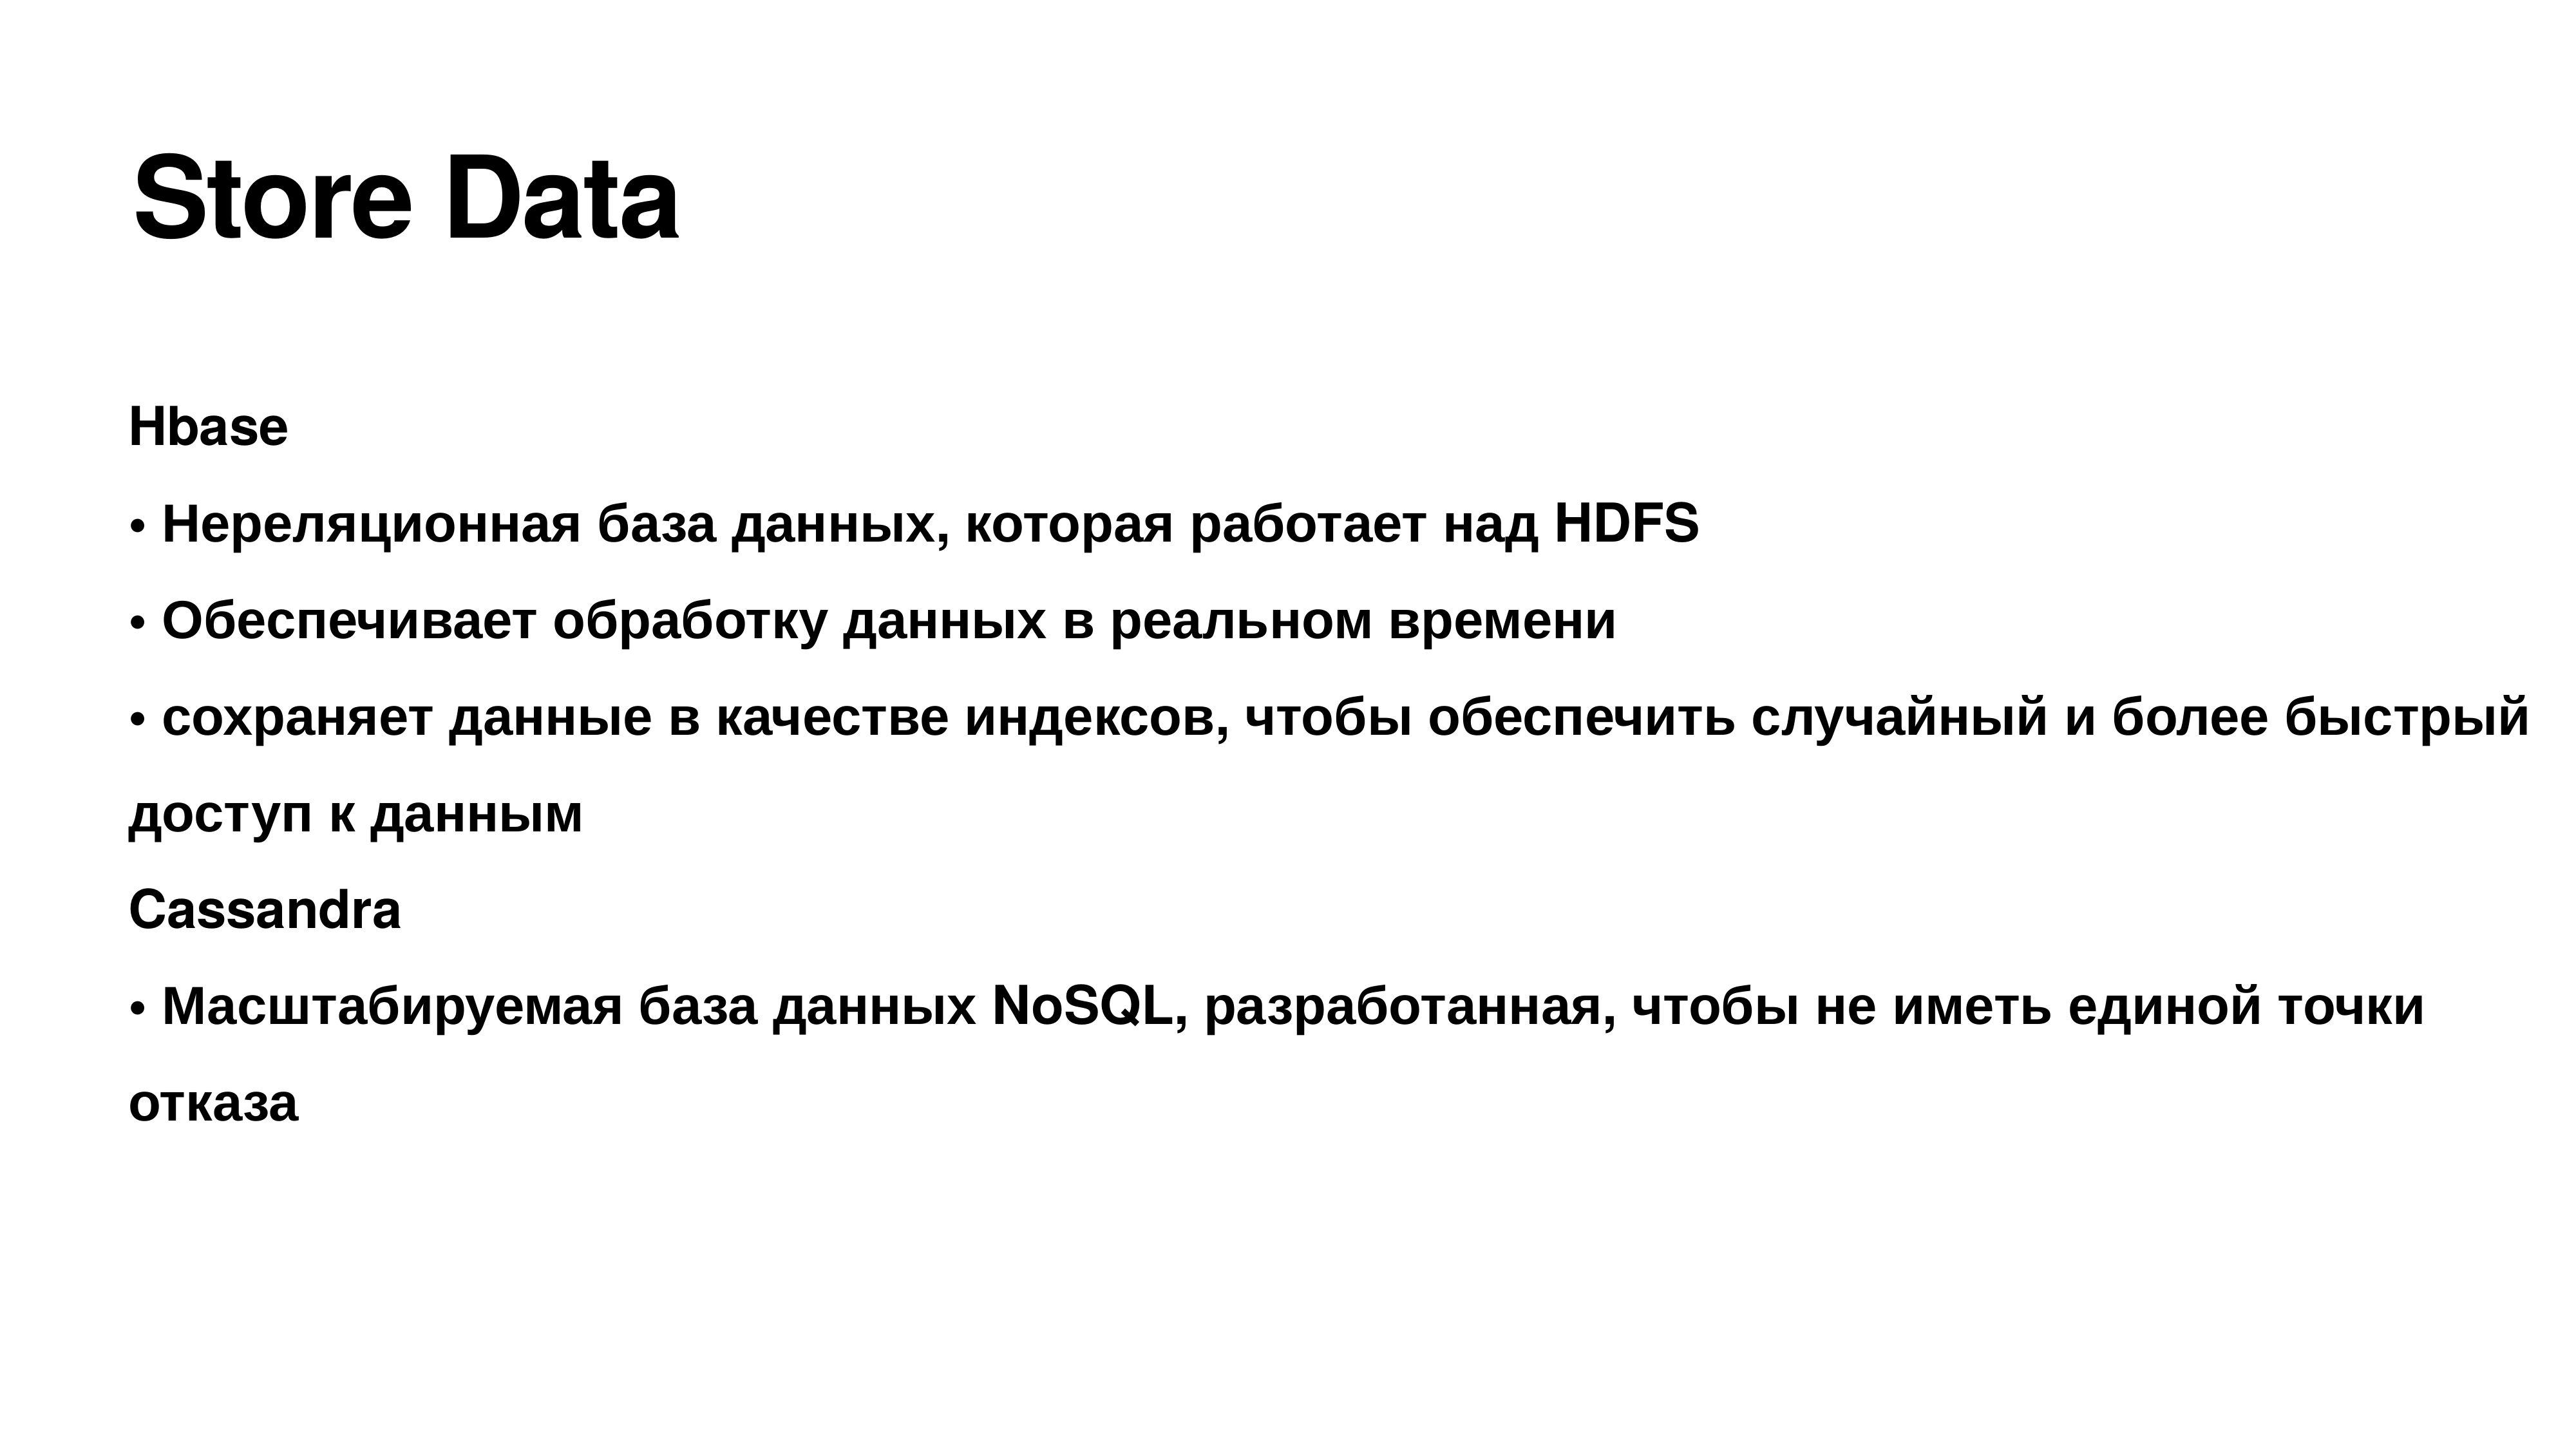

# Store Data

Hbase
• Нереляционная база данных, которая работает над HDFS
• Обеспечивает обработку данных в реальном времени
• сохраняет данные в качестве индексов, чтобы обеспечить случайный и более быстрый доступ к данным
Cassandra
• Масштабируемая база данных NoSQL, разработанная, чтобы не иметь единой точки отказа